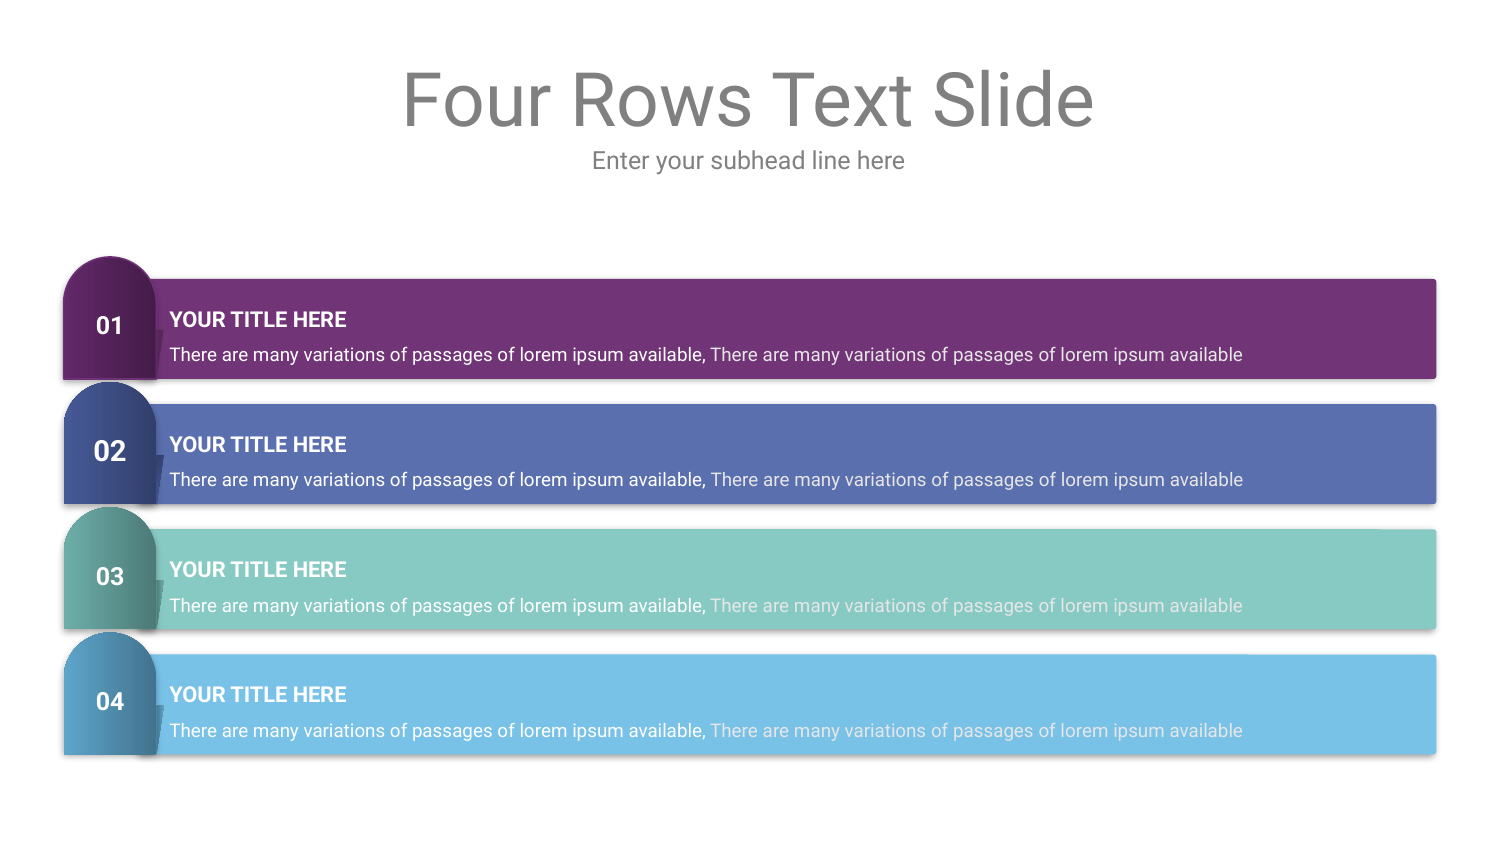

# Four Rows Text Slide
Enter your subhead line here
01

YOUR TITLE HERE
There are many variations of passages of lorem ipsum available, There are many variations of passages of lorem ipsum available
02

YOUR TITLE HERE
There are many variations of passages of lorem ipsum available, There are many variations of passages of lorem ipsum available
03

YOUR TITLE HERE
There are many variations of passages of lorem ipsum available, There are many variations of passages of lorem ipsum available
04

YOUR TITLE HERE
There are many variations of passages of lorem ipsum available, There are many variations of passages of lorem ipsum available